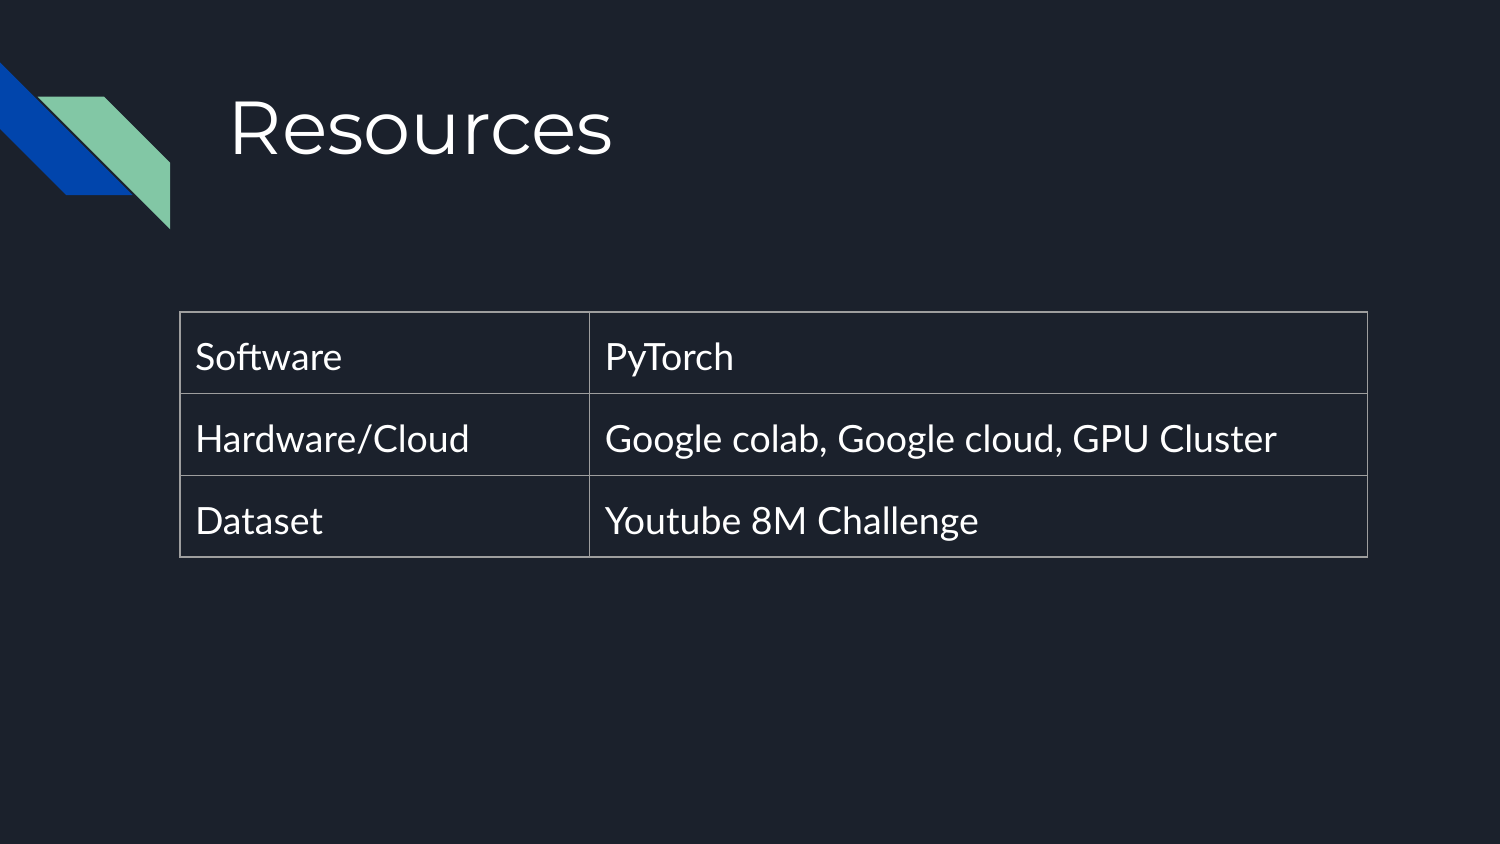

# Resources
| Software | PyTorch |
| --- | --- |
| Hardware/Cloud | Google colab, Google cloud, GPU Cluster |
| Dataset | Youtube 8M Challenge |